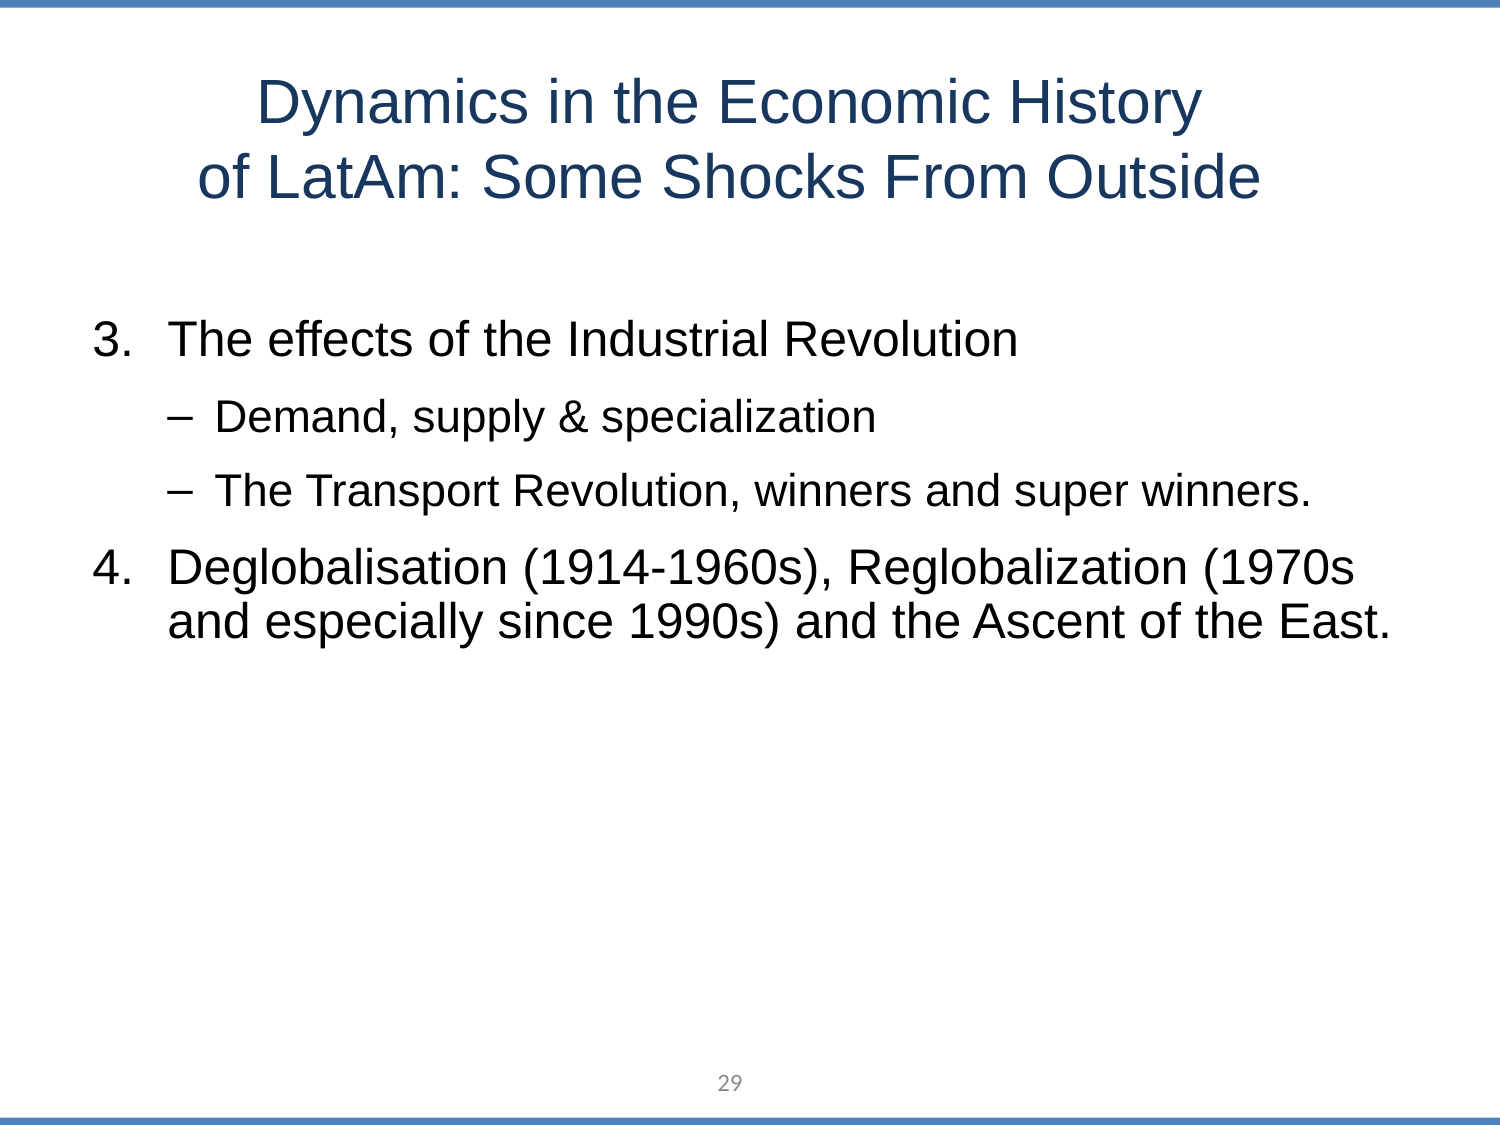

# Dynamics in the Economic History of LatAm: Some Shocks From Outside
The effects of the Industrial Revolution
Demand, supply & specialization
The Transport Revolution, winners and super winners.
Deglobalisation (1914-1960s), Reglobalization (1970s and especially since 1990s) and the Ascent of the East.

29